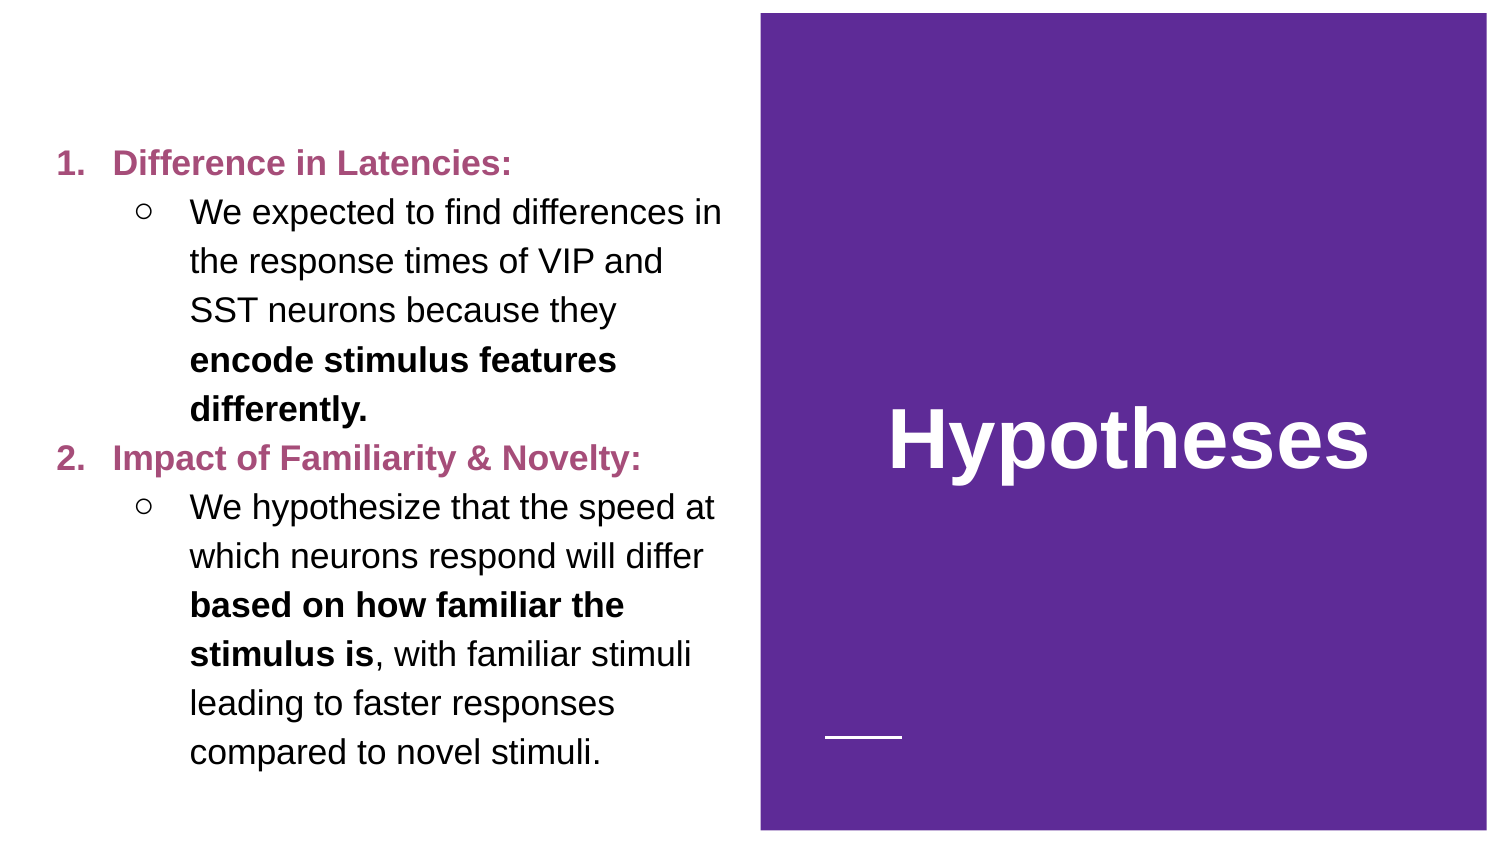

Difference in Latencies:
We expected to find differences in the response times of VIP and SST neurons because they encode stimulus features differently.
Impact of Familiarity & Novelty:
We hypothesize that the speed at which neurons respond will differ based on how familiar the stimulus is, with familiar stimuli leading to faster responses compared to novel stimuli.

# Hypotheses